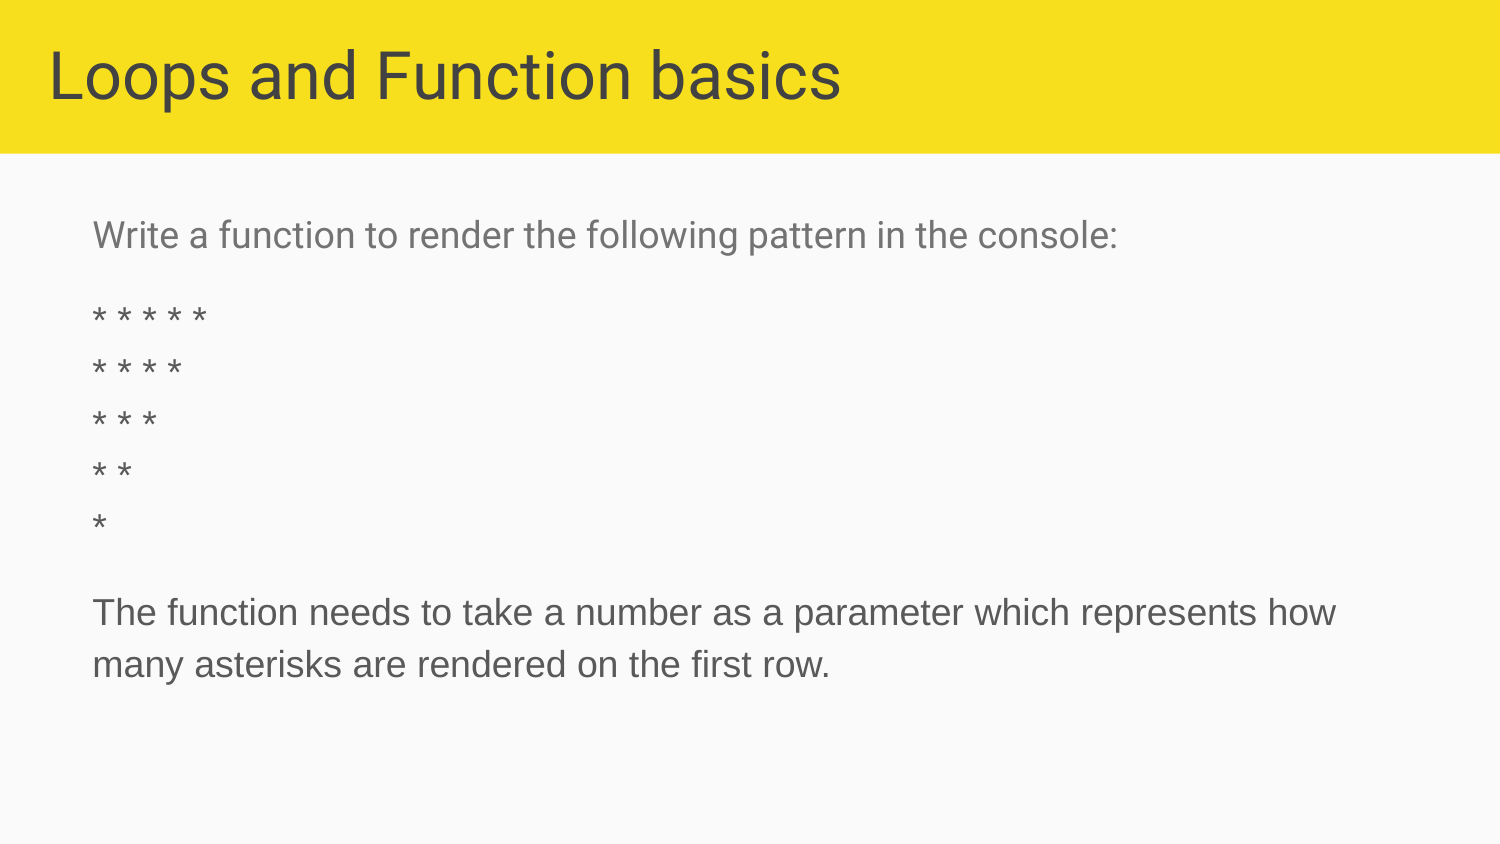

# Loops and Function basics
Write a function to render the following pattern in the console:
* * * * *
* * * *
* * *
* *
*
The function needs to take a number as a parameter which represents how many asterisks are rendered on the first row.